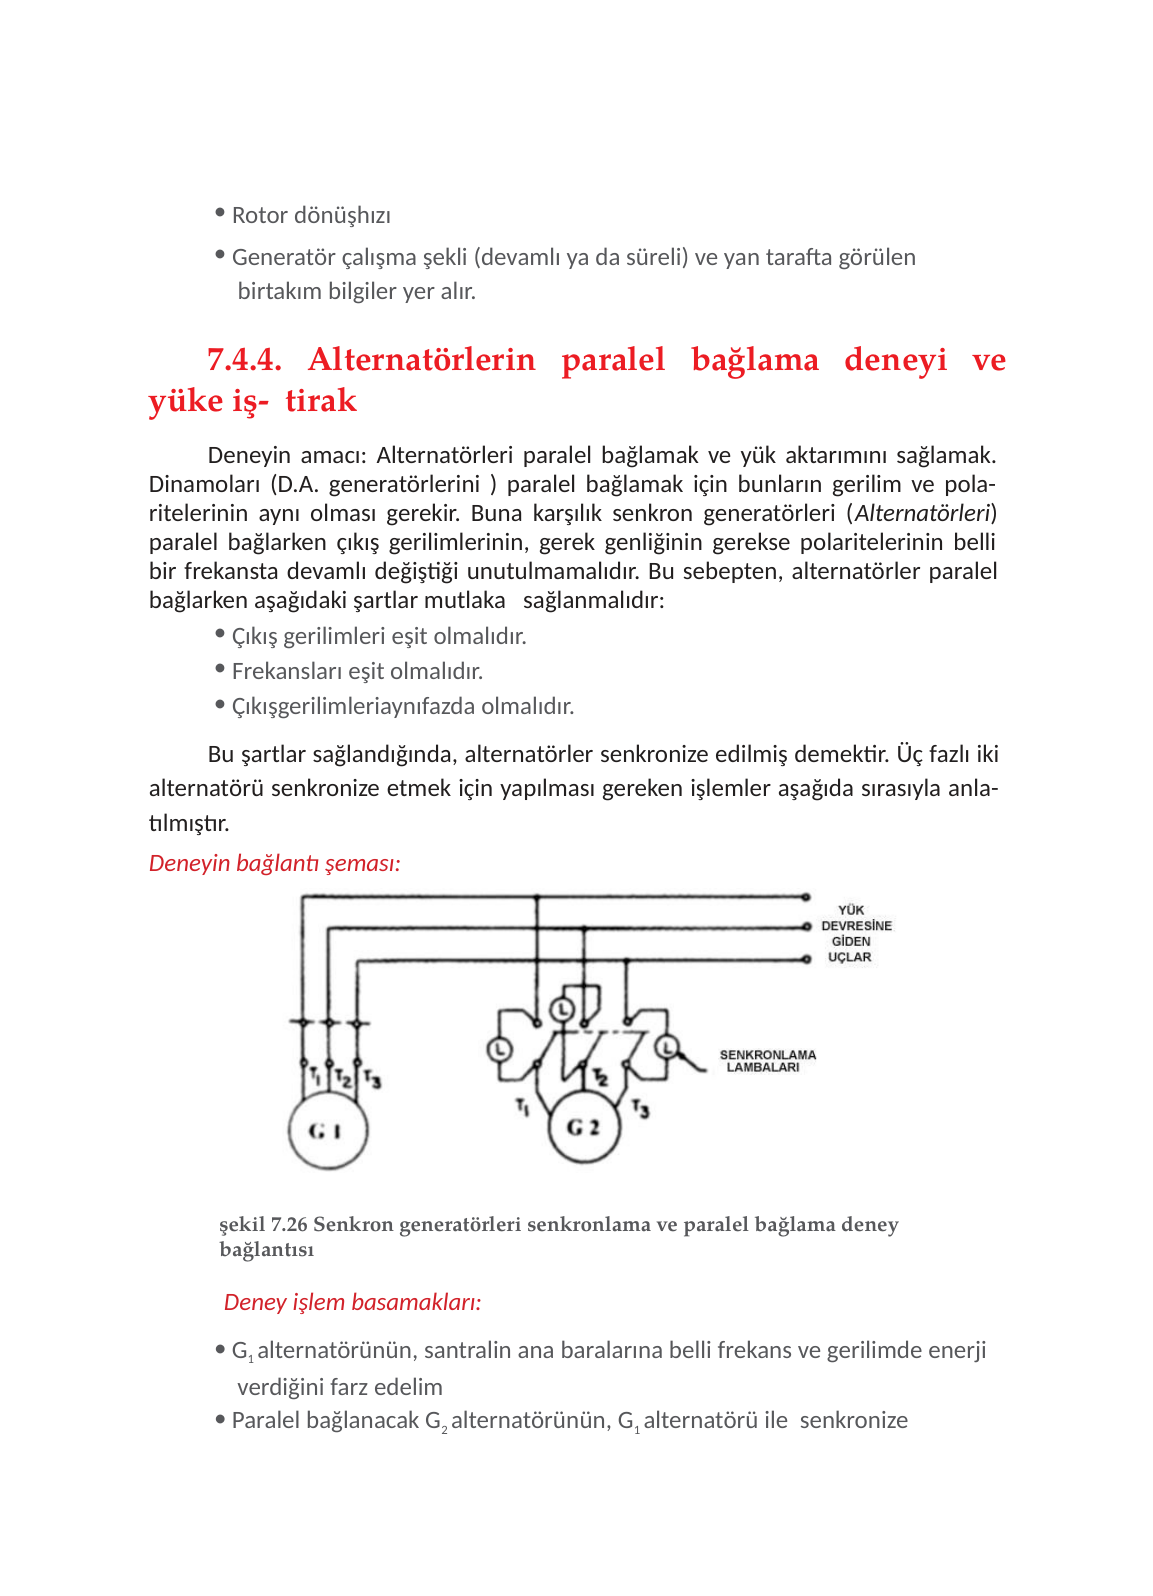

Rotor dönüşhızı
Generatör çalışma şekli (devamlı ya da süreli) ve yan tarafta görülen  birtakım bilgiler yer alır.

7.4.4. Alternatörlerin paralel bağlama deneyi ve yüke iş-  tirak
Deneyin amacı: Alternatörleri paralel bağlamak ve yük aktarımını sağlamak.  Dinamoları (D.A. generatörlerini ) paralel bağlamak için bunların gerilim ve pola-  ritelerinin aynı olması gerekir. Buna karşılık senkron generatörleri (Alternatörleri)  paralel bağlarken çıkış gerilimlerinin, gerek genliğinin gerekse polaritelerinin belli  bir frekansta devamlı değiştiği unutulmamalıdır. Bu sebepten, alternatörler paralel  bağlarken aşağıdaki şartlar mutlaka   sağlanmalıdır:
Çıkış gerilimleri eşit olmalıdır.
Frekansları eşit olmalıdır.
Çıkışgerilimleriaynıfazda olmalıdır.
Bu şartlar sağlandığında, alternatörler senkronize edilmiş demektir. Üç fazlı iki  alternatörü senkronize etmek için yapılması gereken işlemler aşağıda sırasıyla anla-  tılmıştır.
Deneyin bağlantı şeması:

şekil 7.26 Senkron generatörleri senkronlama ve paralel bağlama deney bağlantısı

Deney işlem basamakları:
G1 alternatörünün, santralin ana baralarına belli frekans ve gerilimde enerji  verdiğini farz edelim
Paralel bağlanacak G2 alternatörünün, G1 alternatörü ile  senkronize